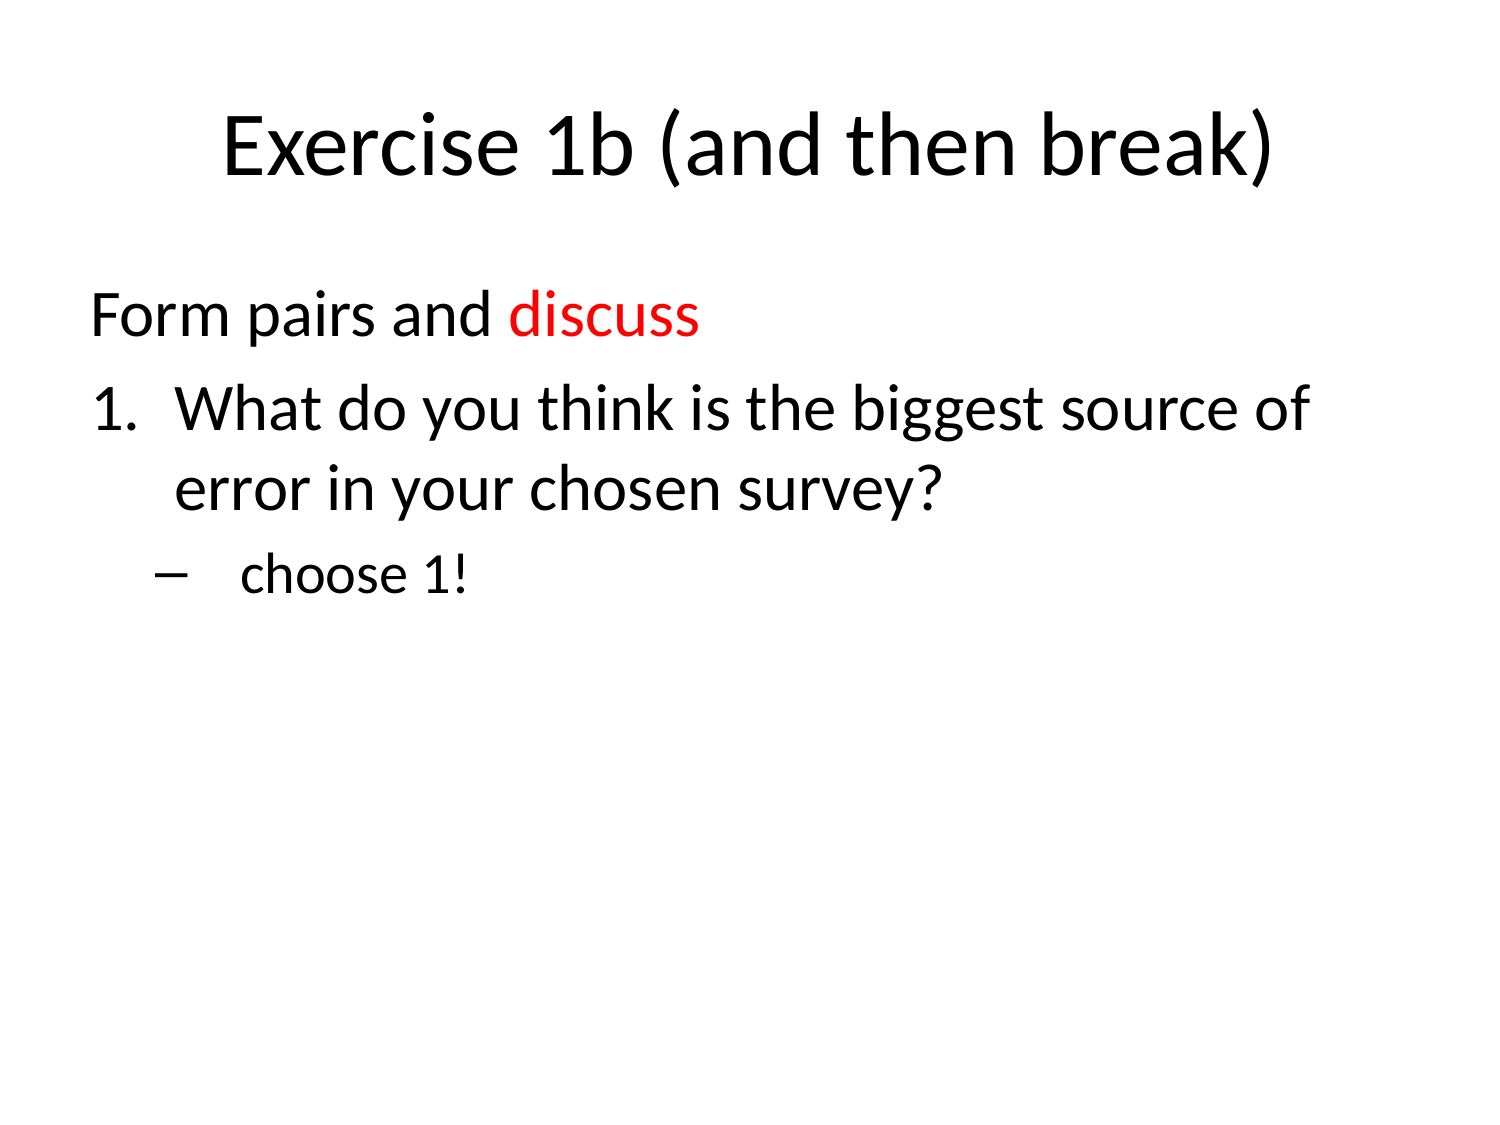

# Exercise 1b (and then break)
Form pairs and discuss
What do you think is the biggest source of error in your chosen survey?
choose 1!